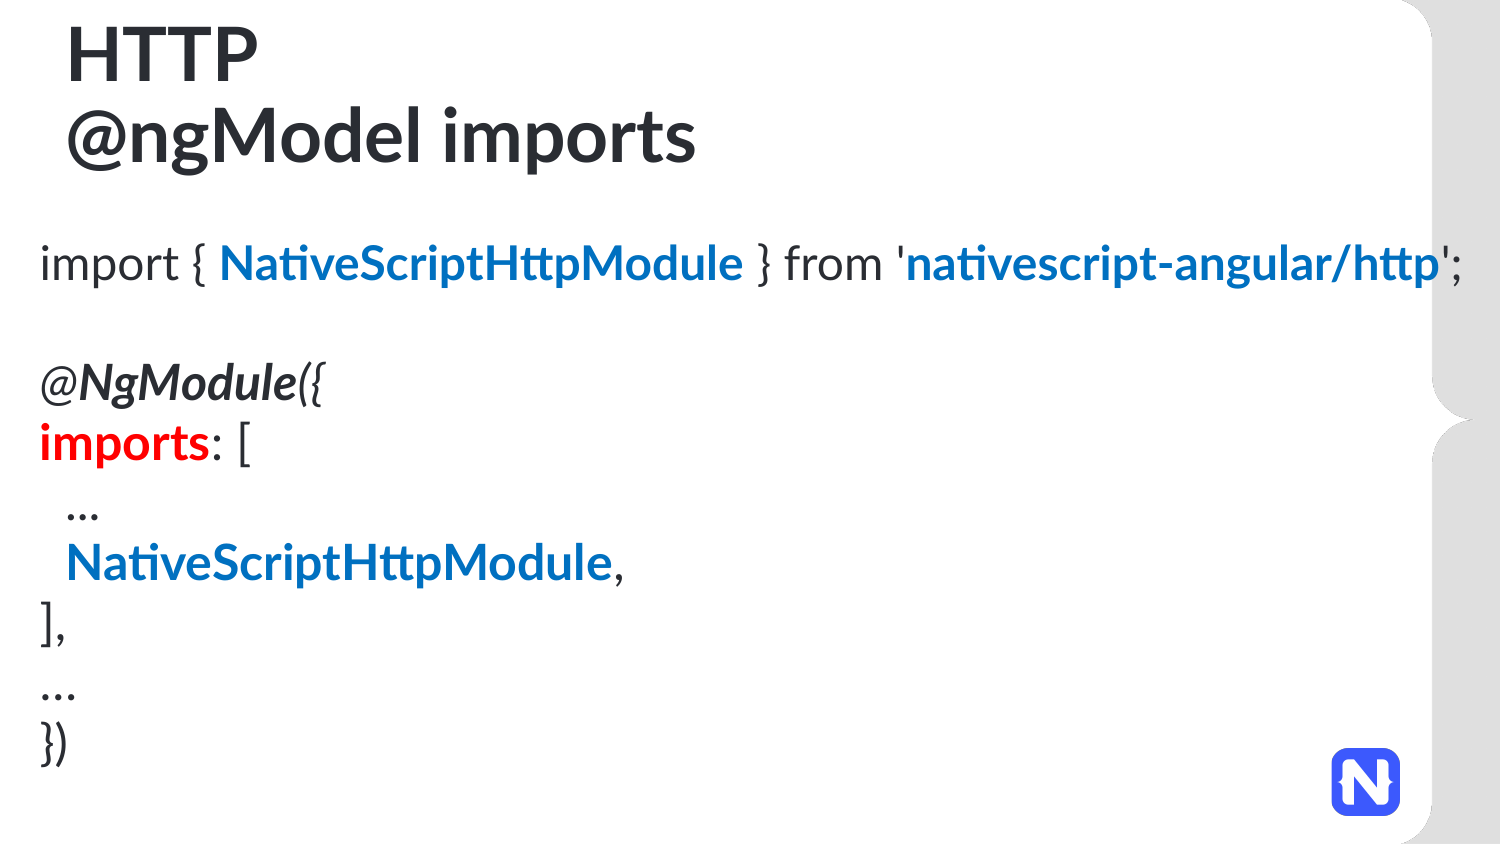

# HTTP @ngModel imports
import { NativeScriptHttpModule } from 'nativescript-angular/http';

@NgModule({
imports: [
  ...
  NativeScriptHttpModule,
],
…
})